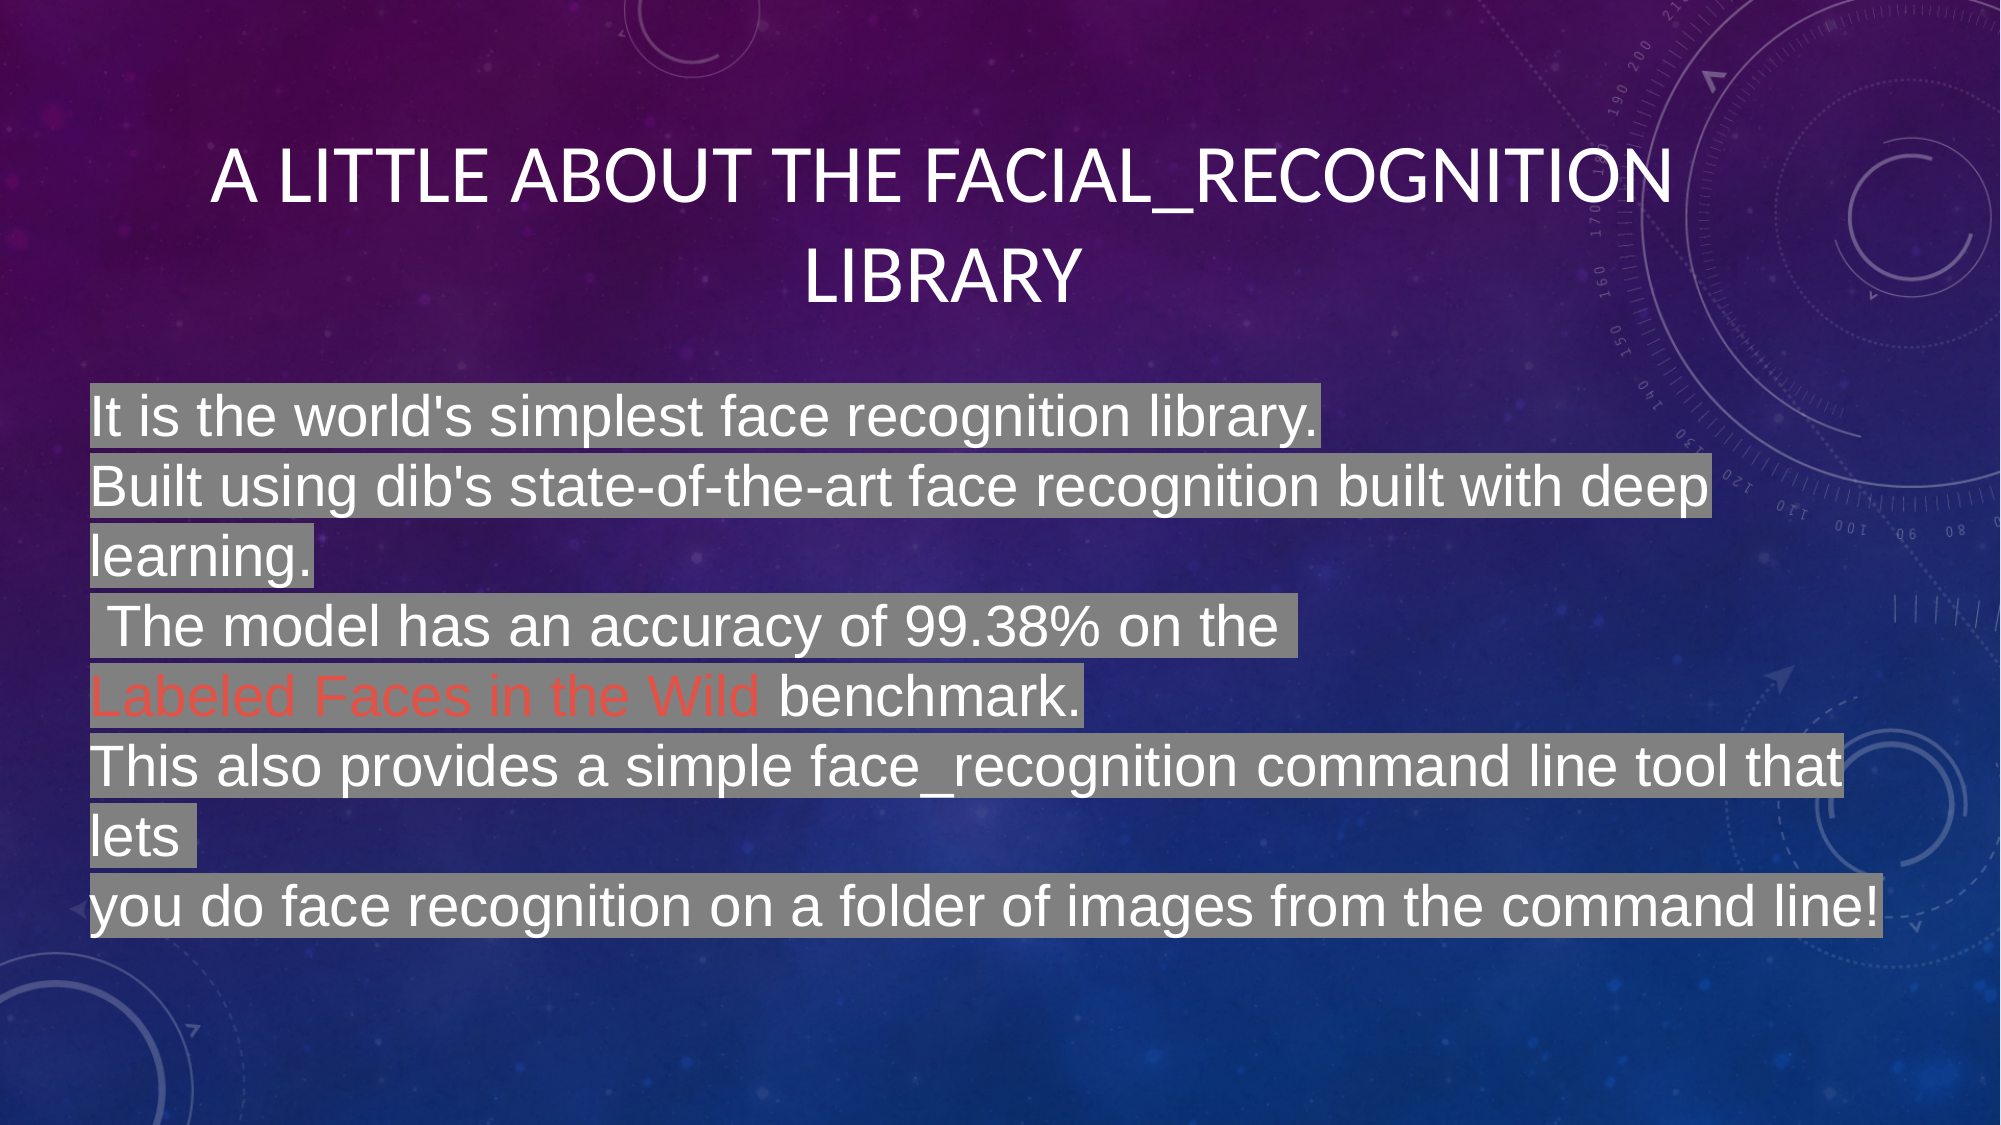

# A LITTLE ABOUT THE facial_recognition LIBRARY
It is the world's simplest face recognition library.
Built using dib's state-of-the-art face recognition built with deep learning.
 The model has an accuracy of 99.38% on the Labeled Faces in the Wild benchmark.
This also provides a simple face_recognition command line tool that lets
you do face recognition on a folder of images from the command line!